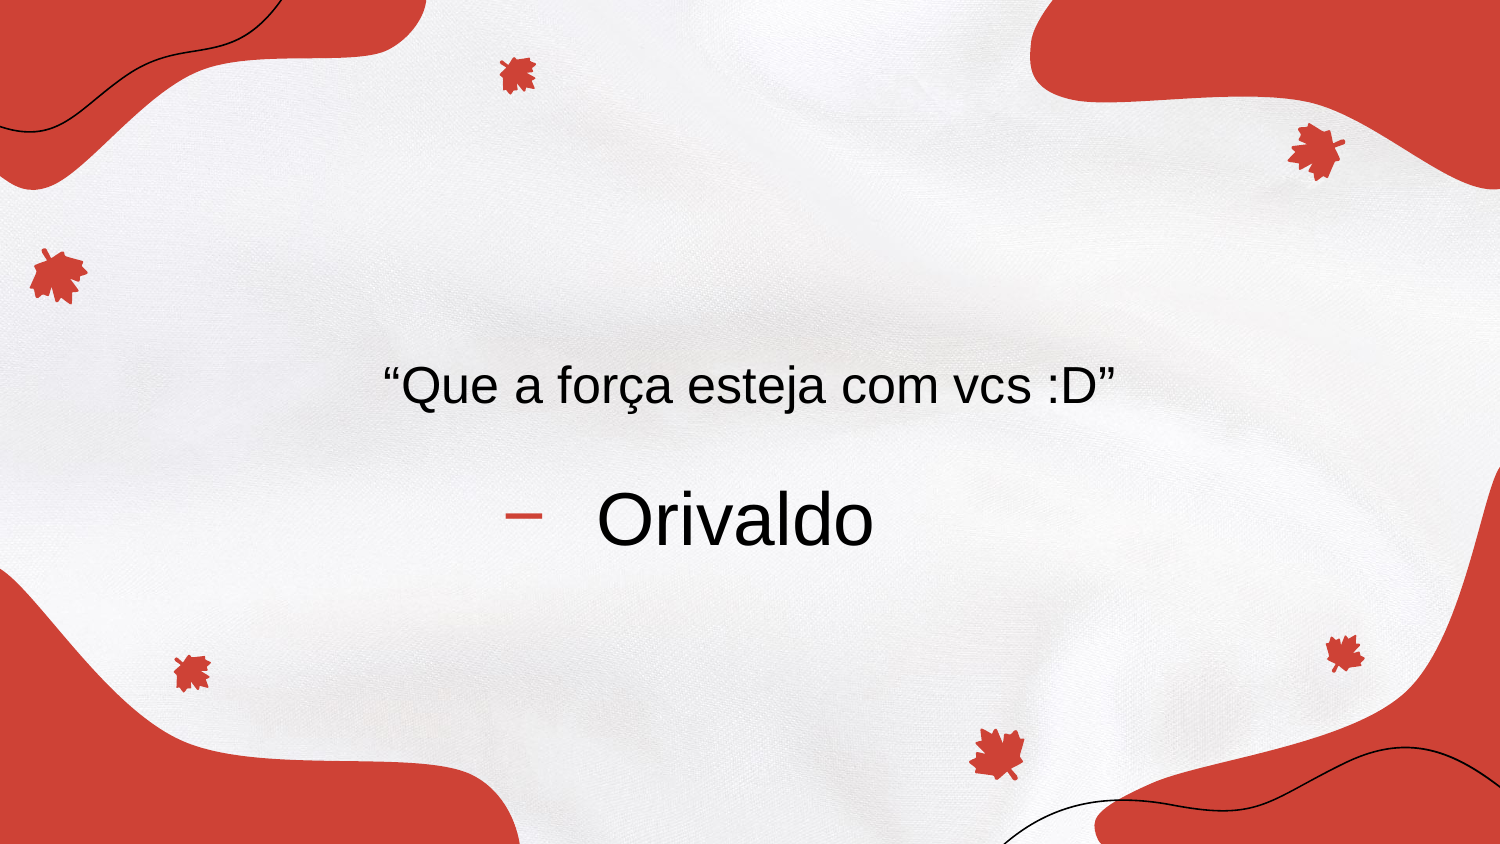

“Que a força esteja com vcs :D”
# Orivaldo